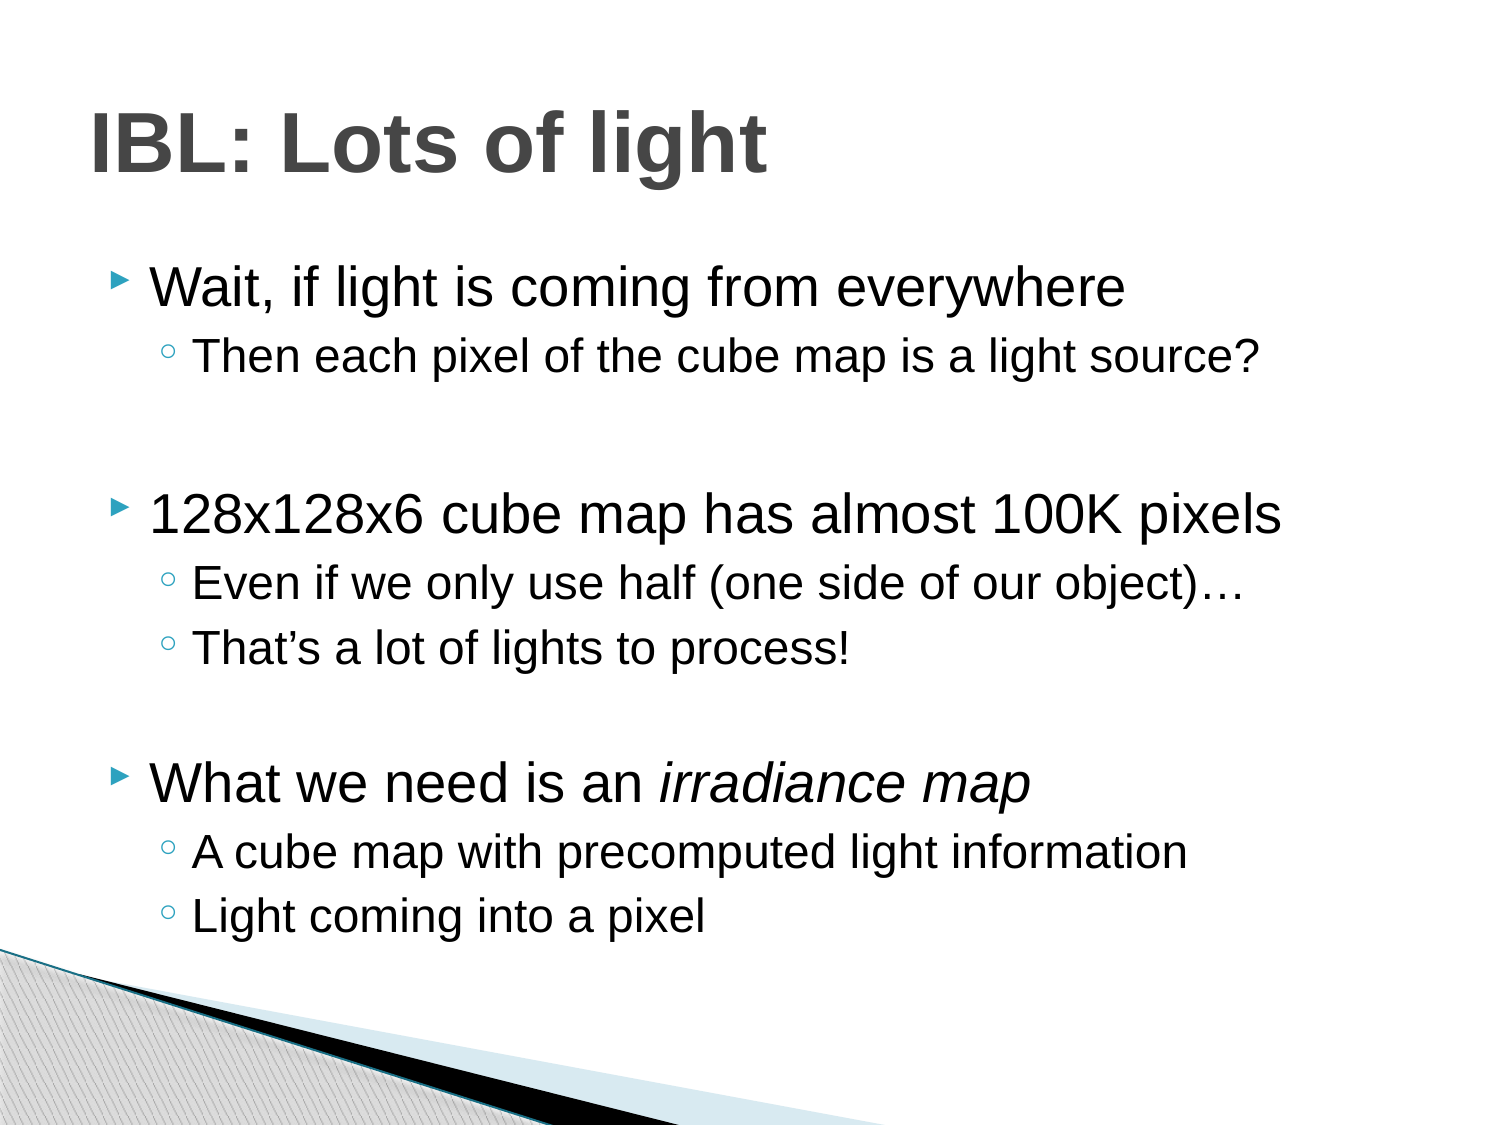

# IBL: Lots of light
Wait, if light is coming from everywhere
Then each pixel of the cube map is a light source?

128x128x6 cube map has almost 100K pixels
Even if we only use half (one side of our object)…
That’s a lot of lights to process!

What we need is an irradiance map
A cube map with precomputed light information
Light coming into a pixel